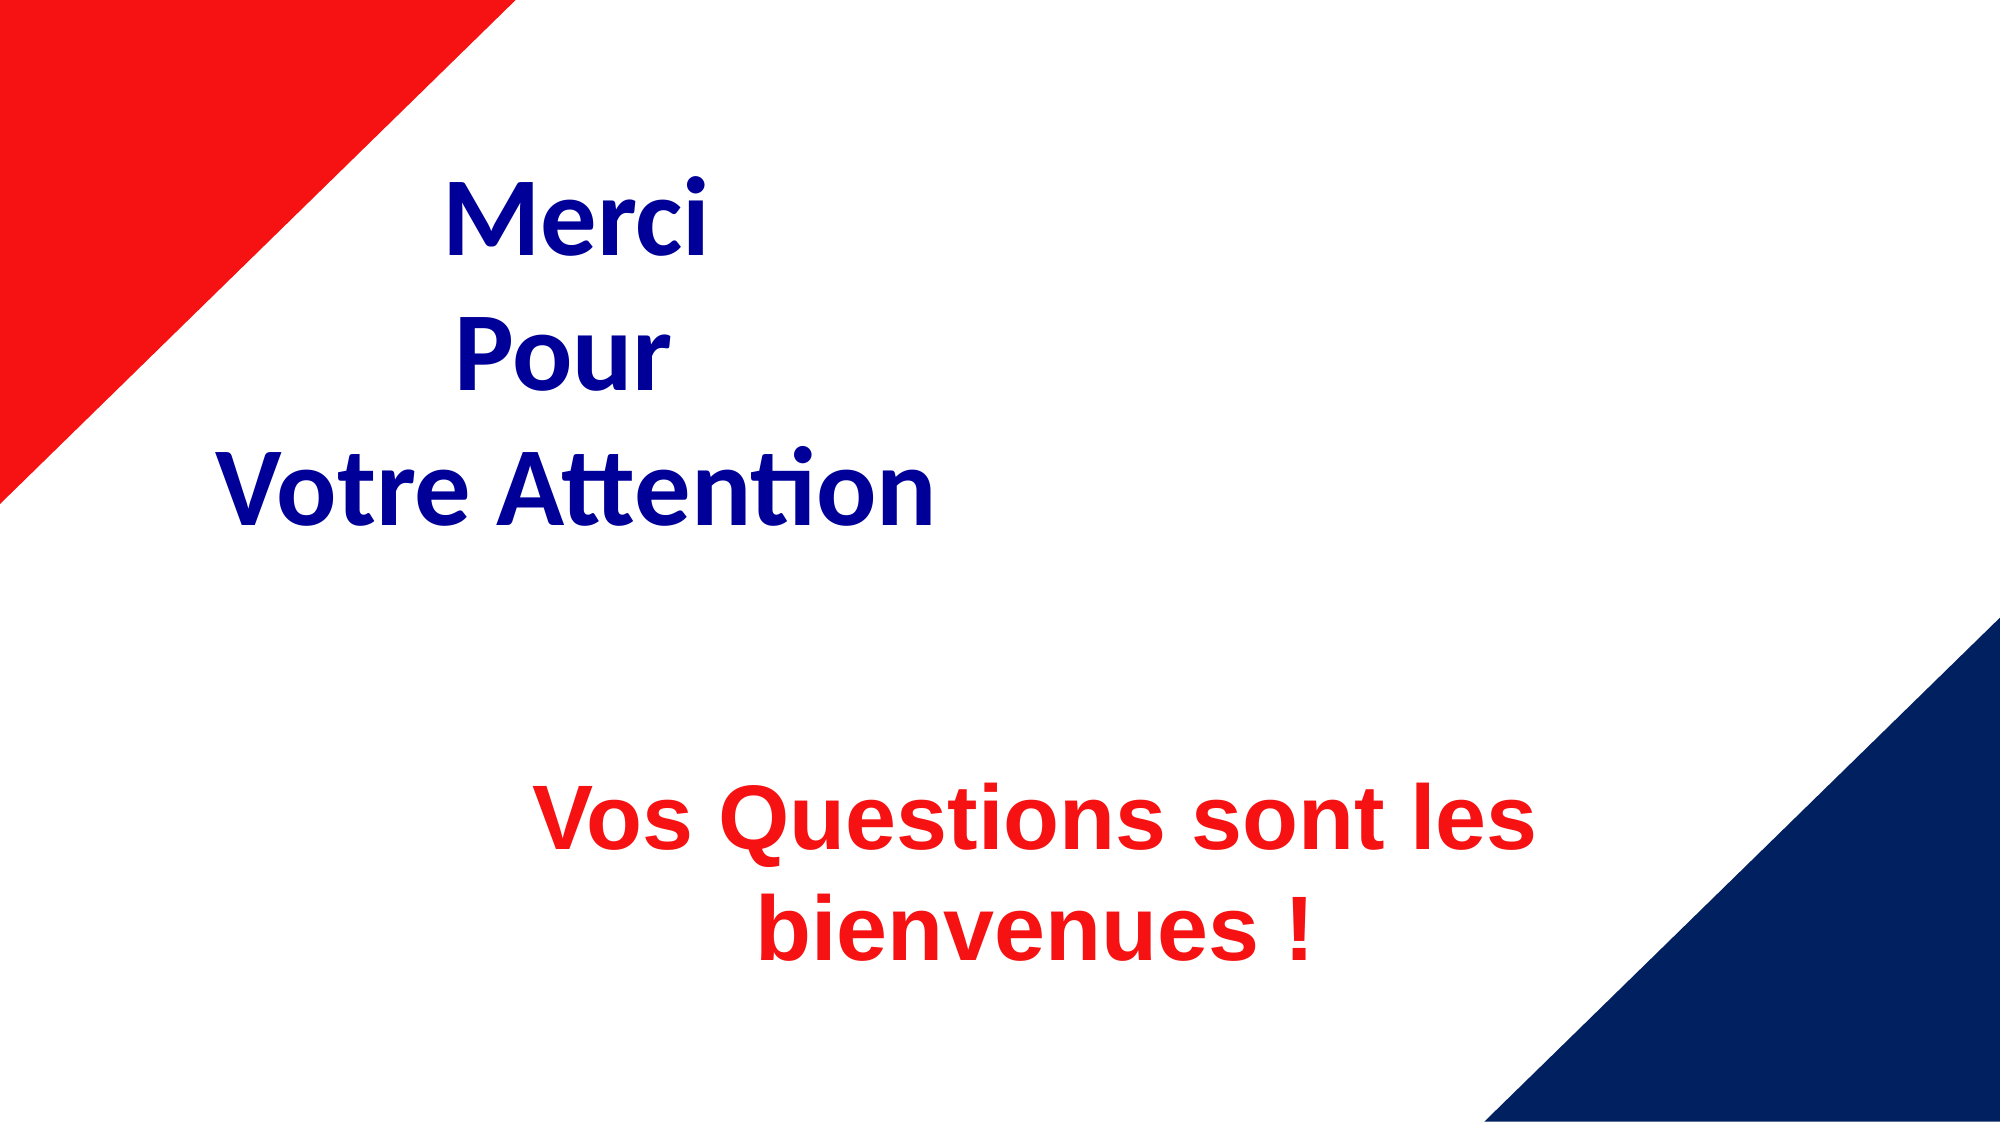

Merci
Pour
Votre Attention

Vos Questions sont les bienvenues !